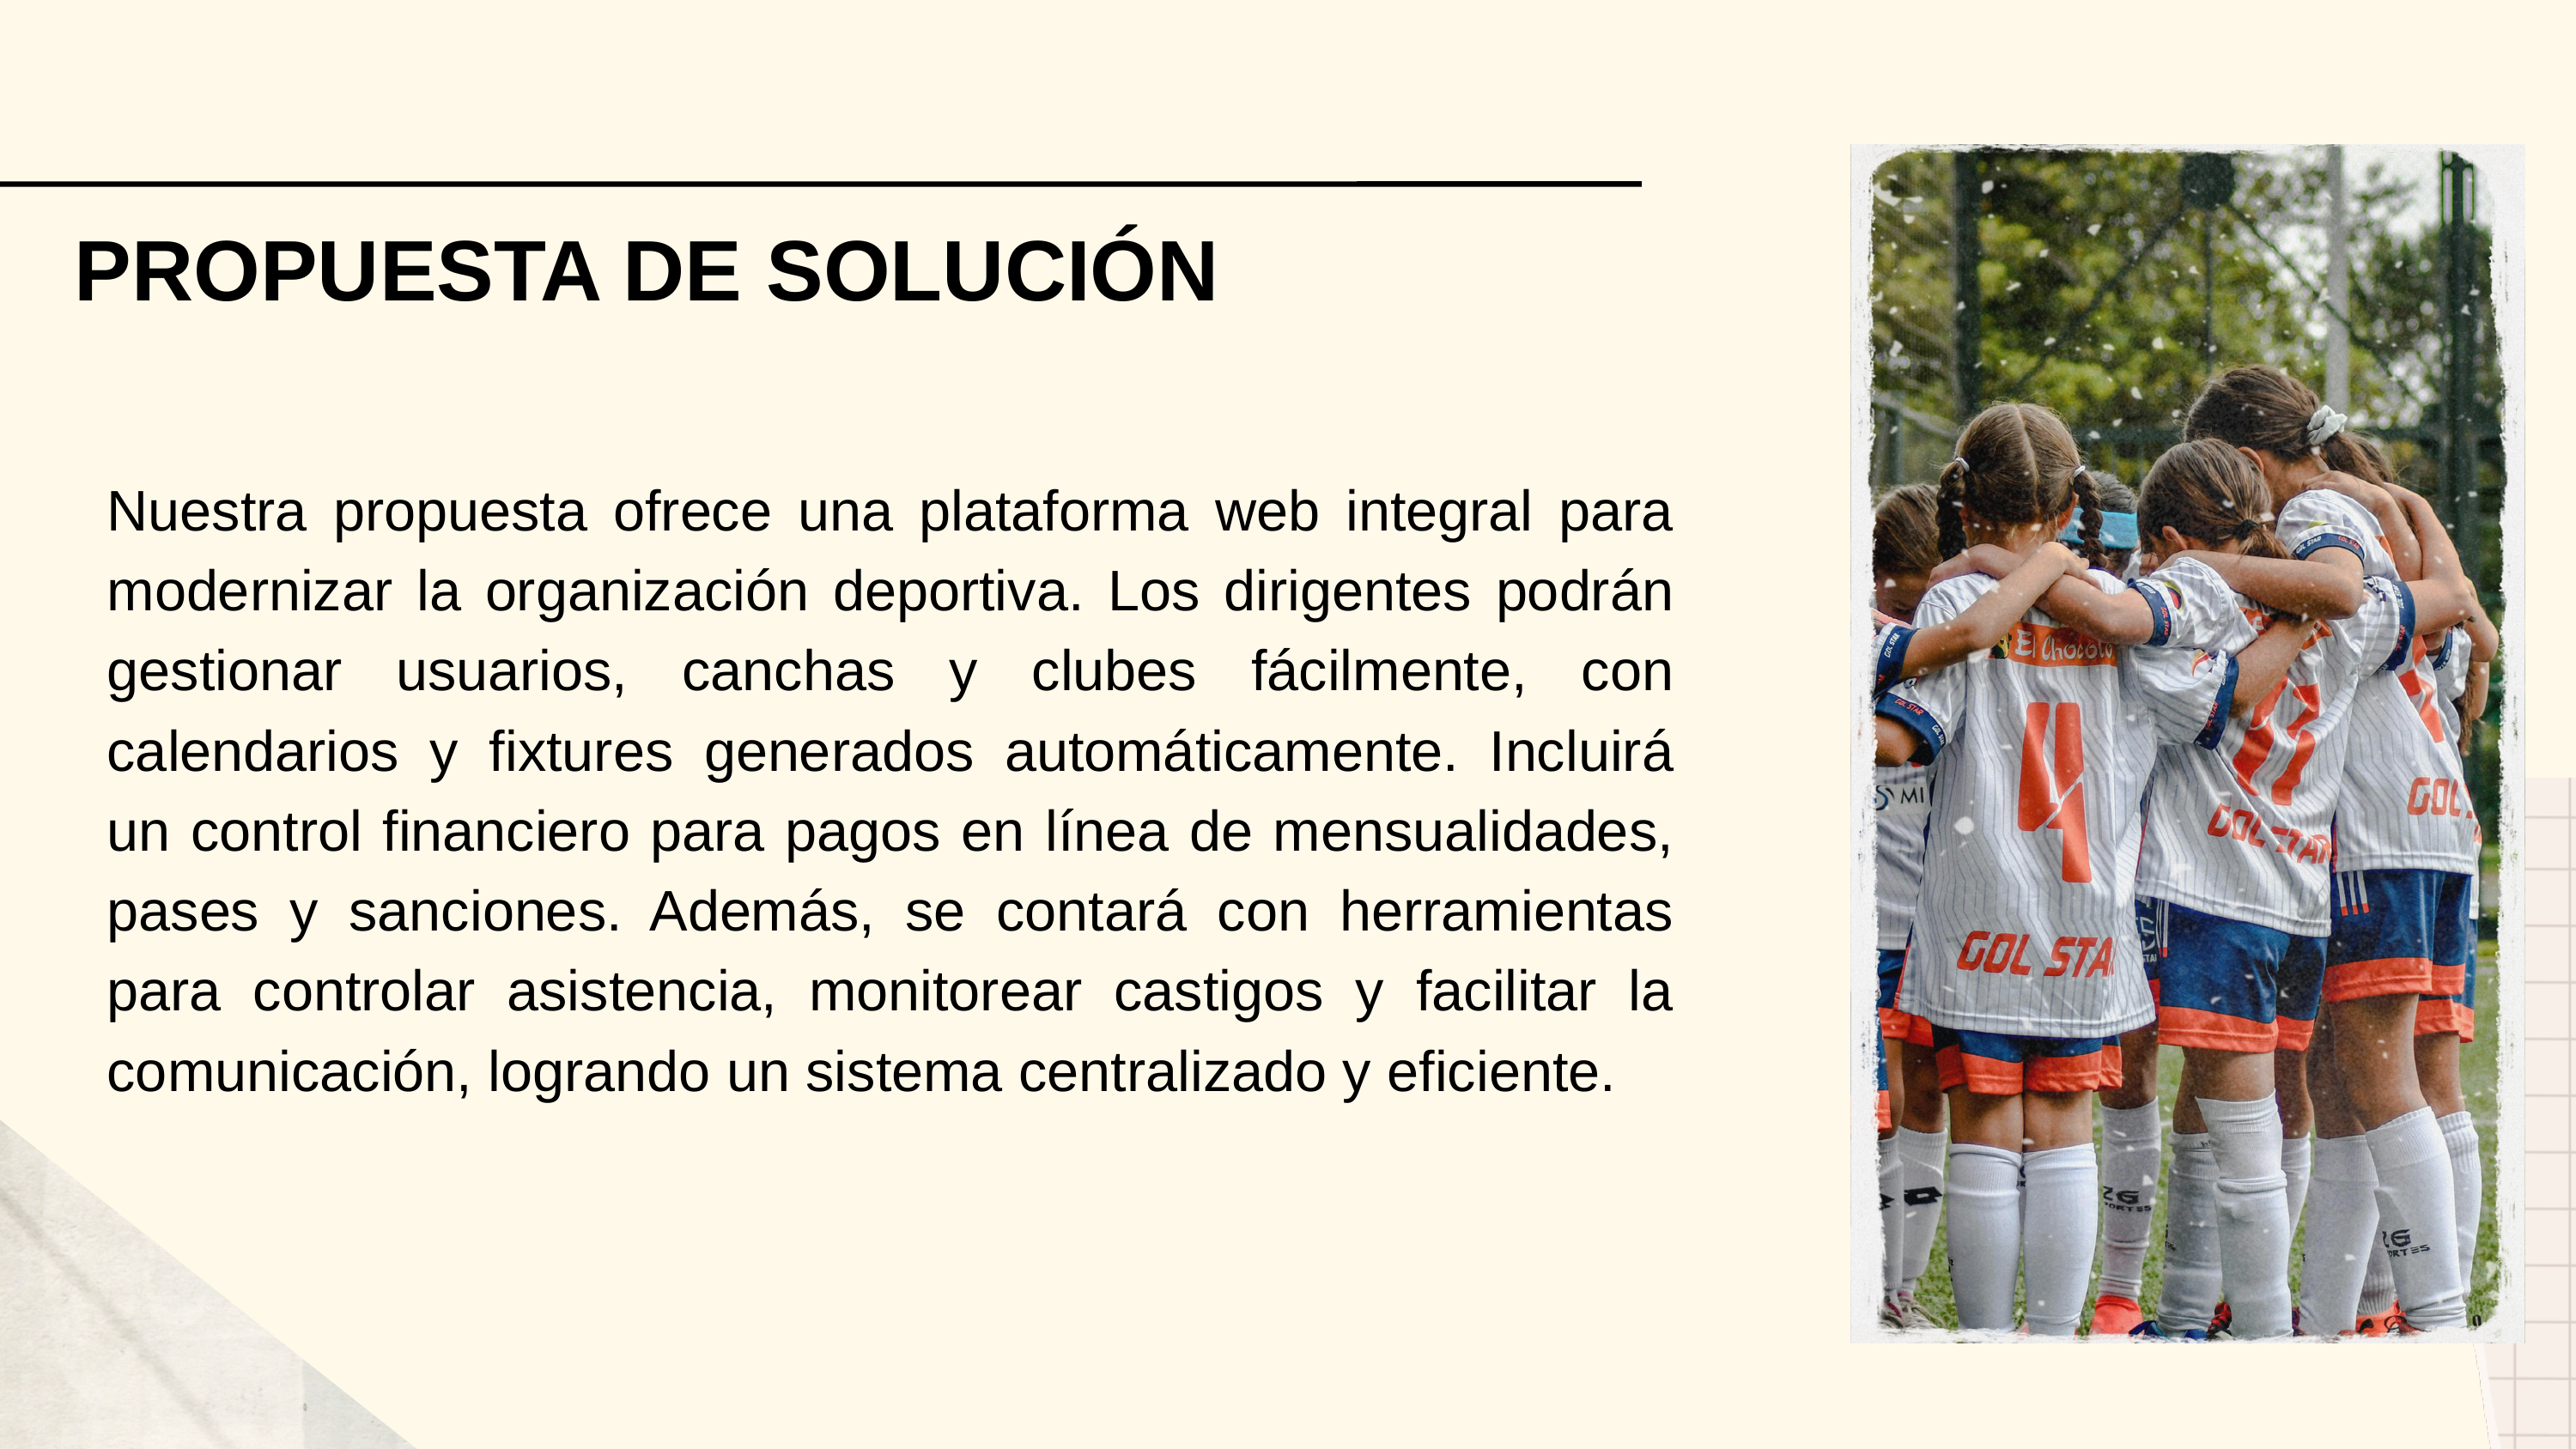

PROPUESTA DE SOLUCIÓN
Nuestra propuesta ofrece una plataforma web integral para modernizar la organización deportiva. Los dirigentes podrán gestionar usuarios, canchas y clubes fácilmente, con calendarios y fixtures generados automáticamente. Incluirá un control financiero para pagos en línea de mensualidades, pases y sanciones. Además, se contará con herramientas para controlar asistencia, monitorear castigos y facilitar la comunicación, logrando un sistema centralizado y eficiente.